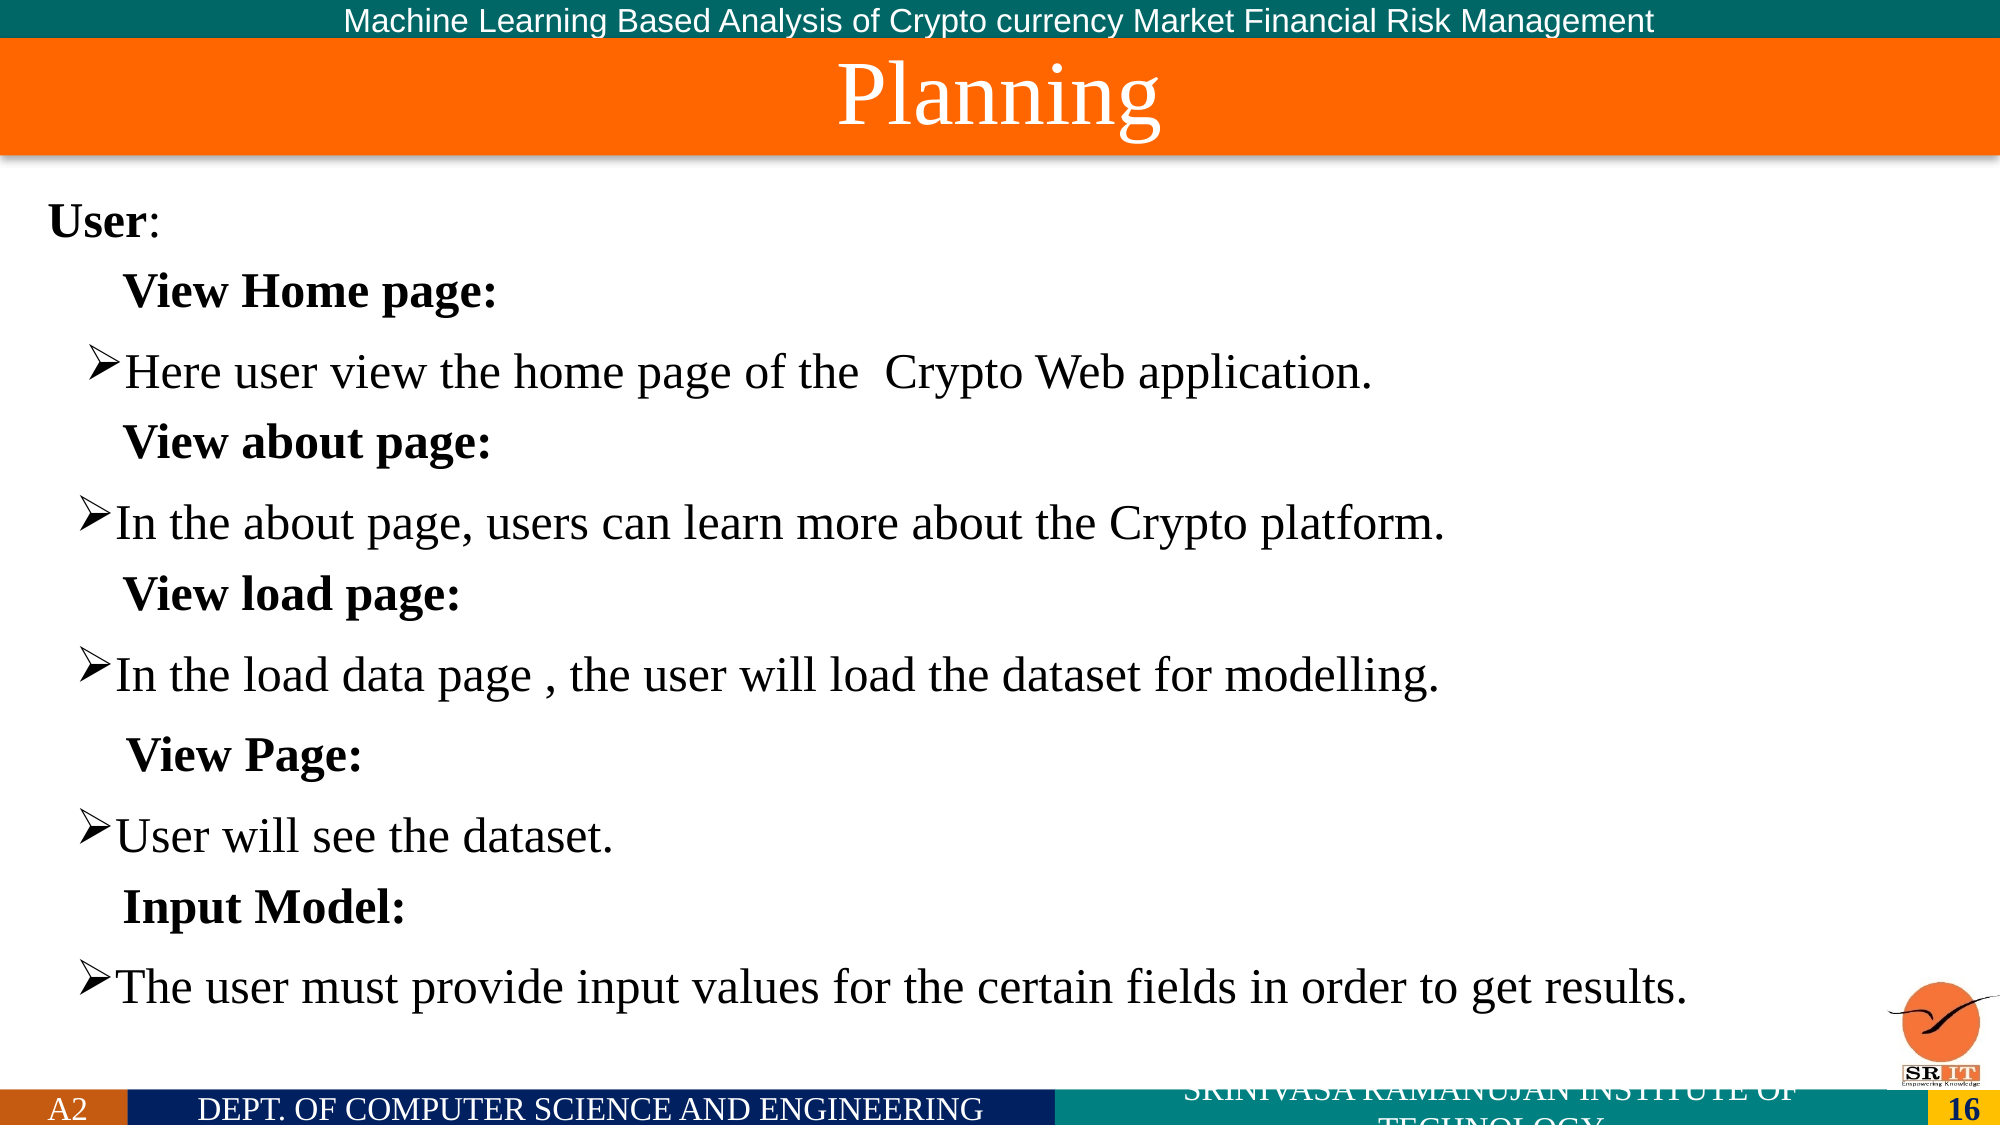

# Planning
User:
View Home page:
Here user view the home page of the  Crypto Web application.
View about page:
In the about page, users can learn more about the Crypto platform.
View load page:
In the load data page , the user will load the dataset for modelling.
    View Page:
User will see the dataset.
Input Model:
The user must provide input values for the certain fields in order to get results.